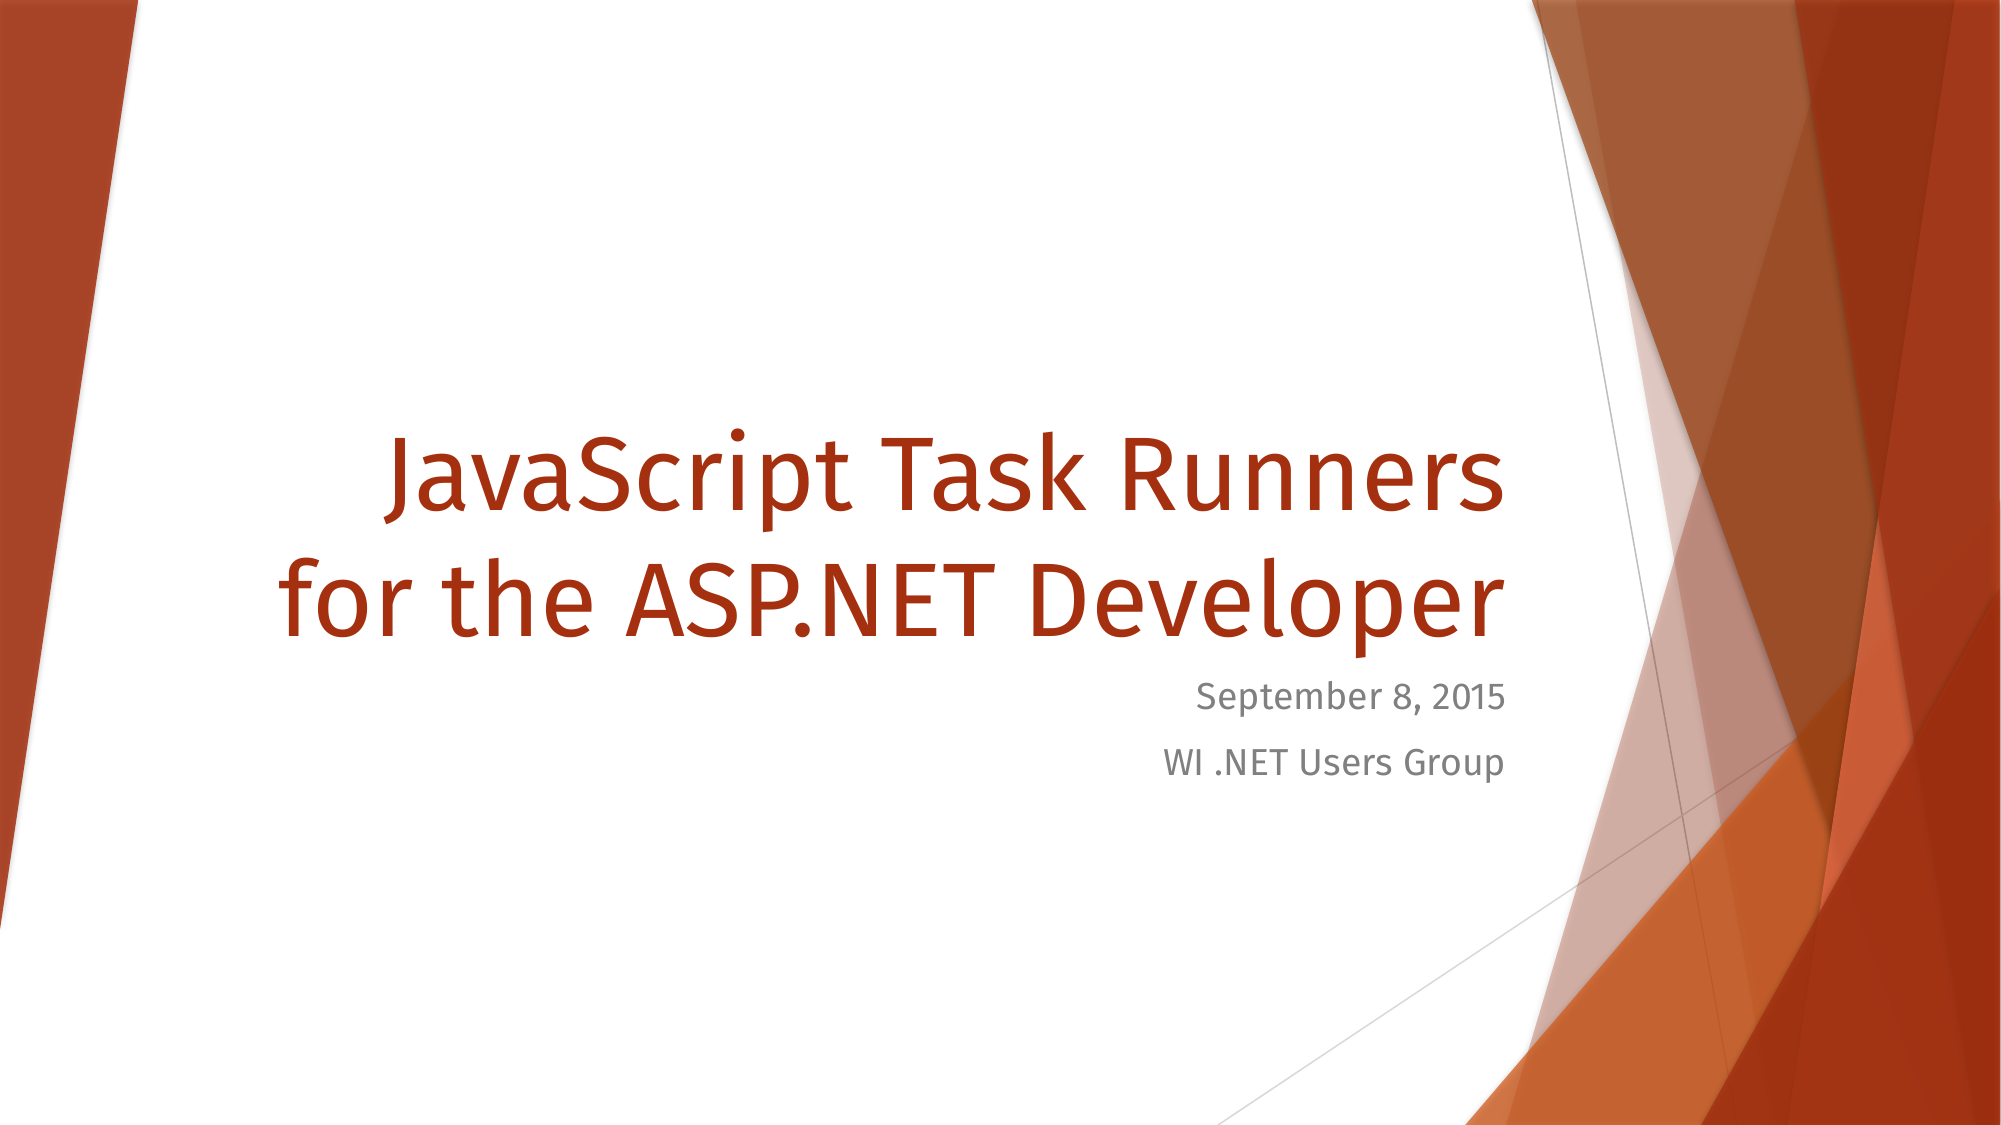

# JavaScript Task Runners for the ASP.NET Developer
September 8, 2015
WI .NET Users Group